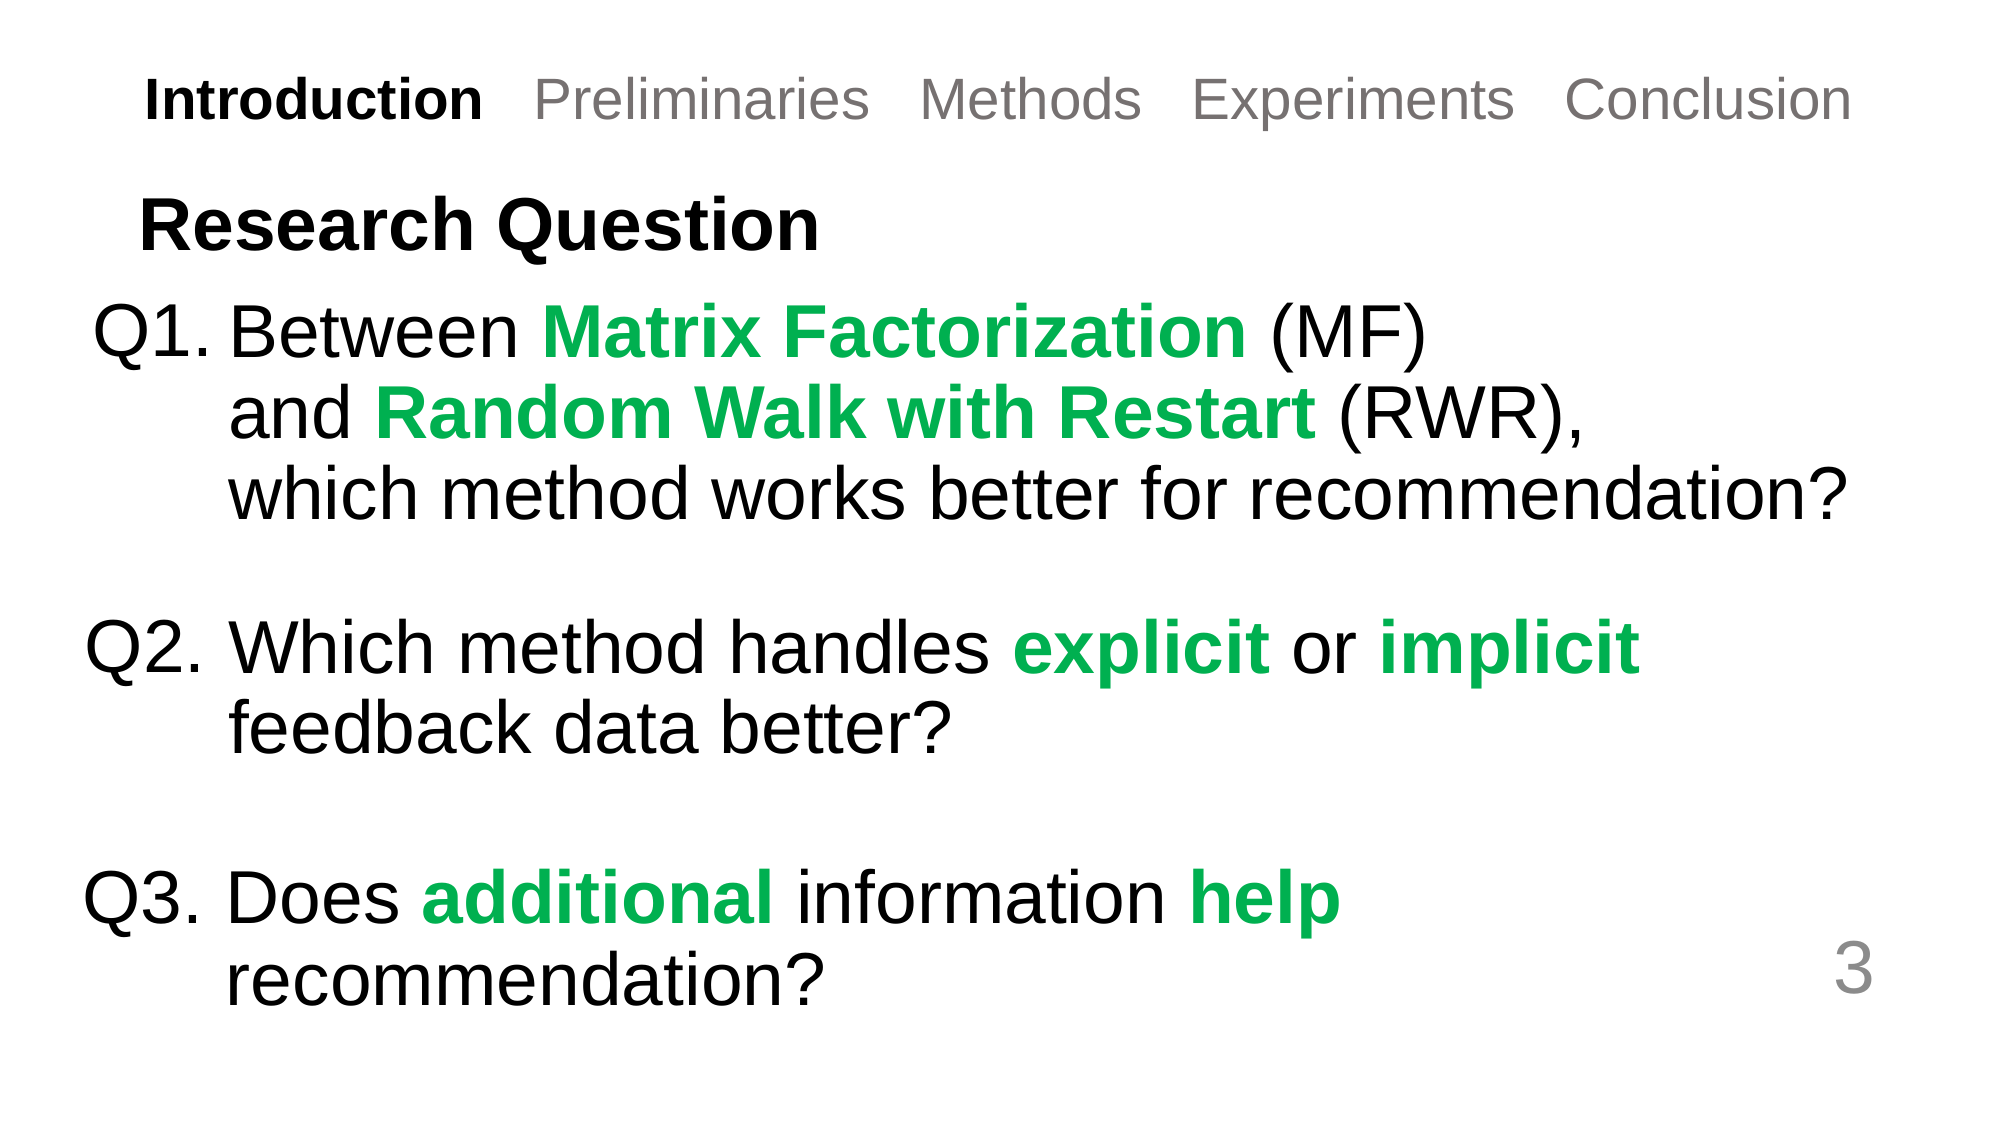

Introduction   Preliminaries   Methods   Experiments   Conclusion
Research Question
Q1.
Between Matrix Factorization (MF)
and Random Walk with Restart (RWR),
which method works better for recommendation?
Q2.
Which method handles explicit or implicit feedback data better?
Q3.
Does additional information help recommendation?
3